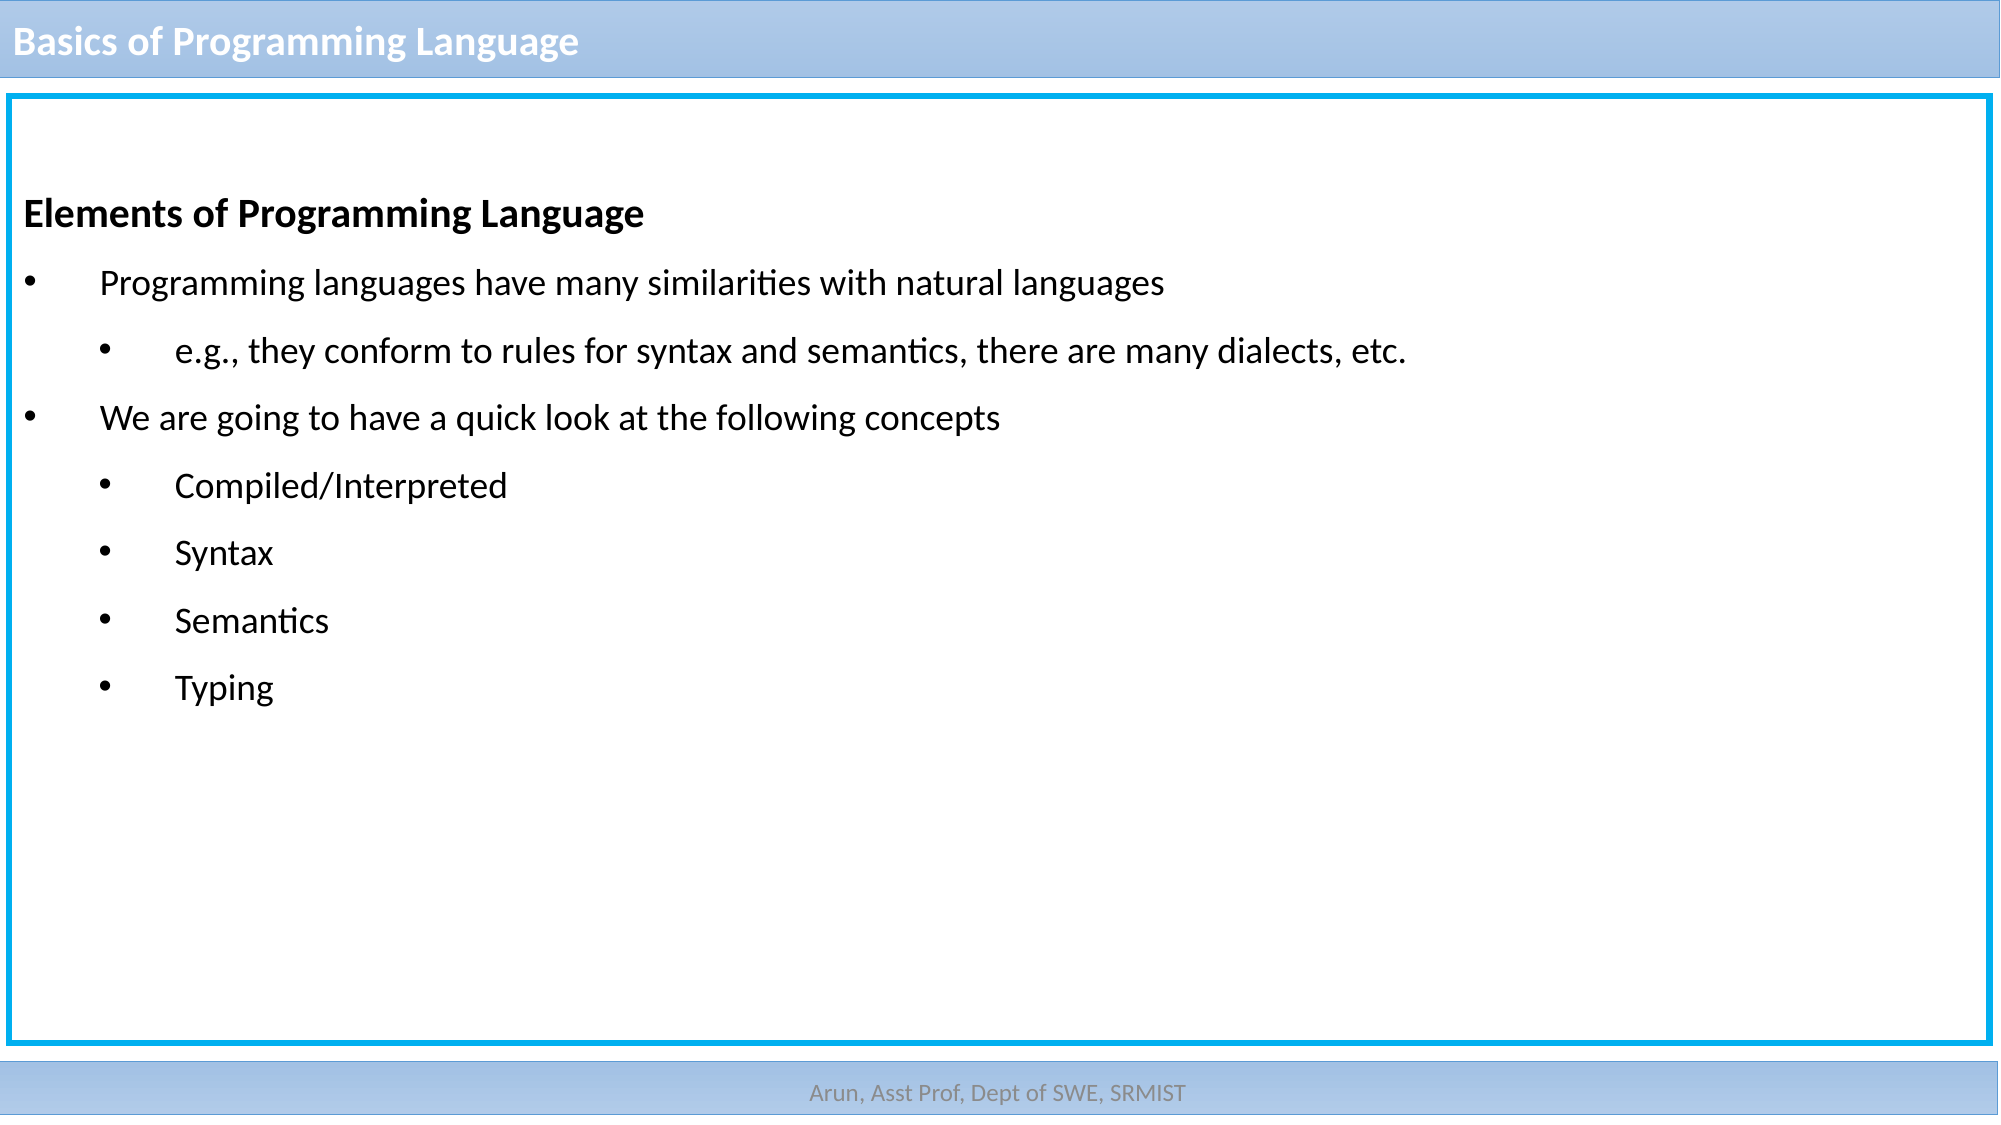

Basics of Programming Language

Elements of Programming Language
Programming languages have many similarities with natural languages
e.g., they conform to rules for syntax and semantics, there are many dialects, etc.
We are going to have a quick look at the following concepts
Compiled/Interpreted
Syntax
Semantics
Typing

Arun, Asst Prof, Dept of SWE, SRMIST